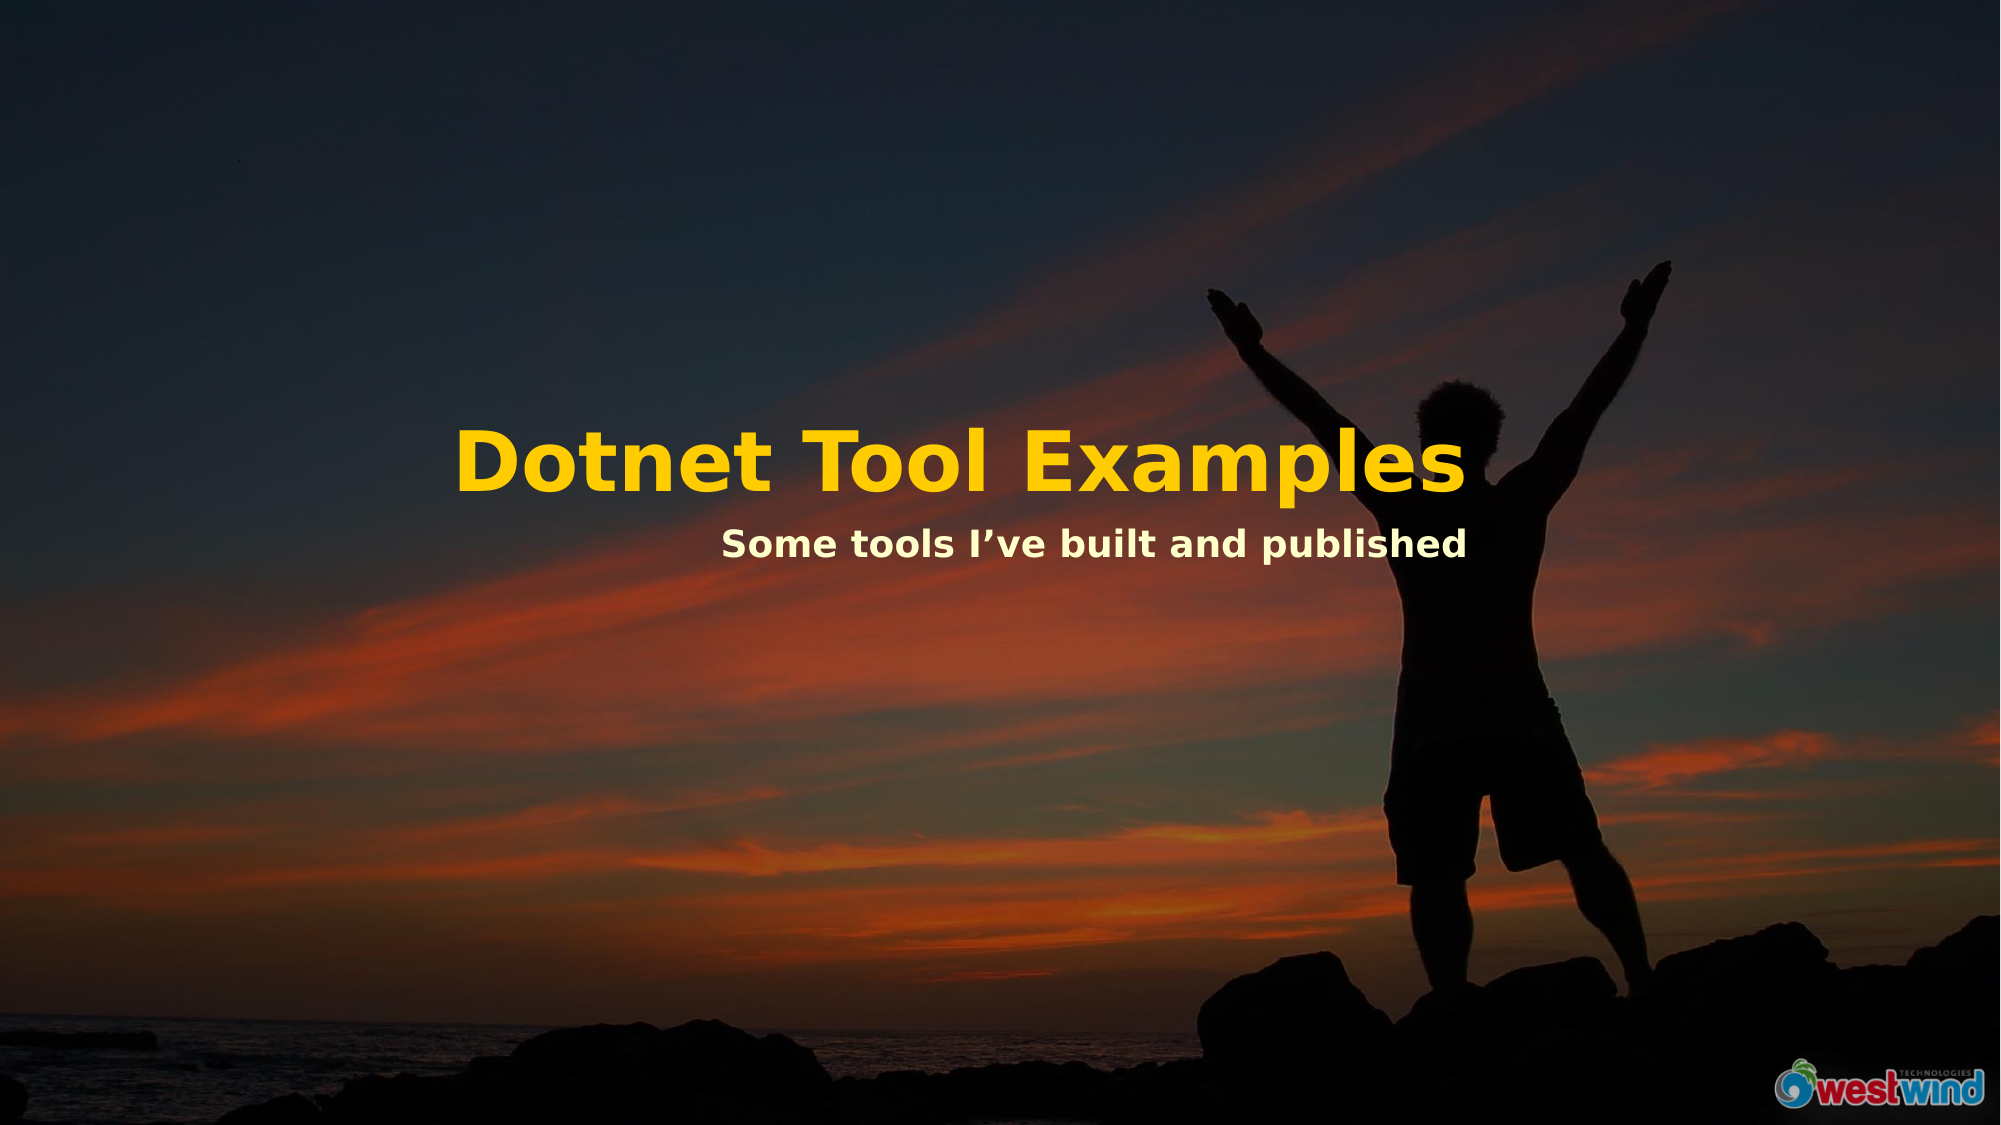

# Dotnet Tool Examples
Some tools I’ve built and published